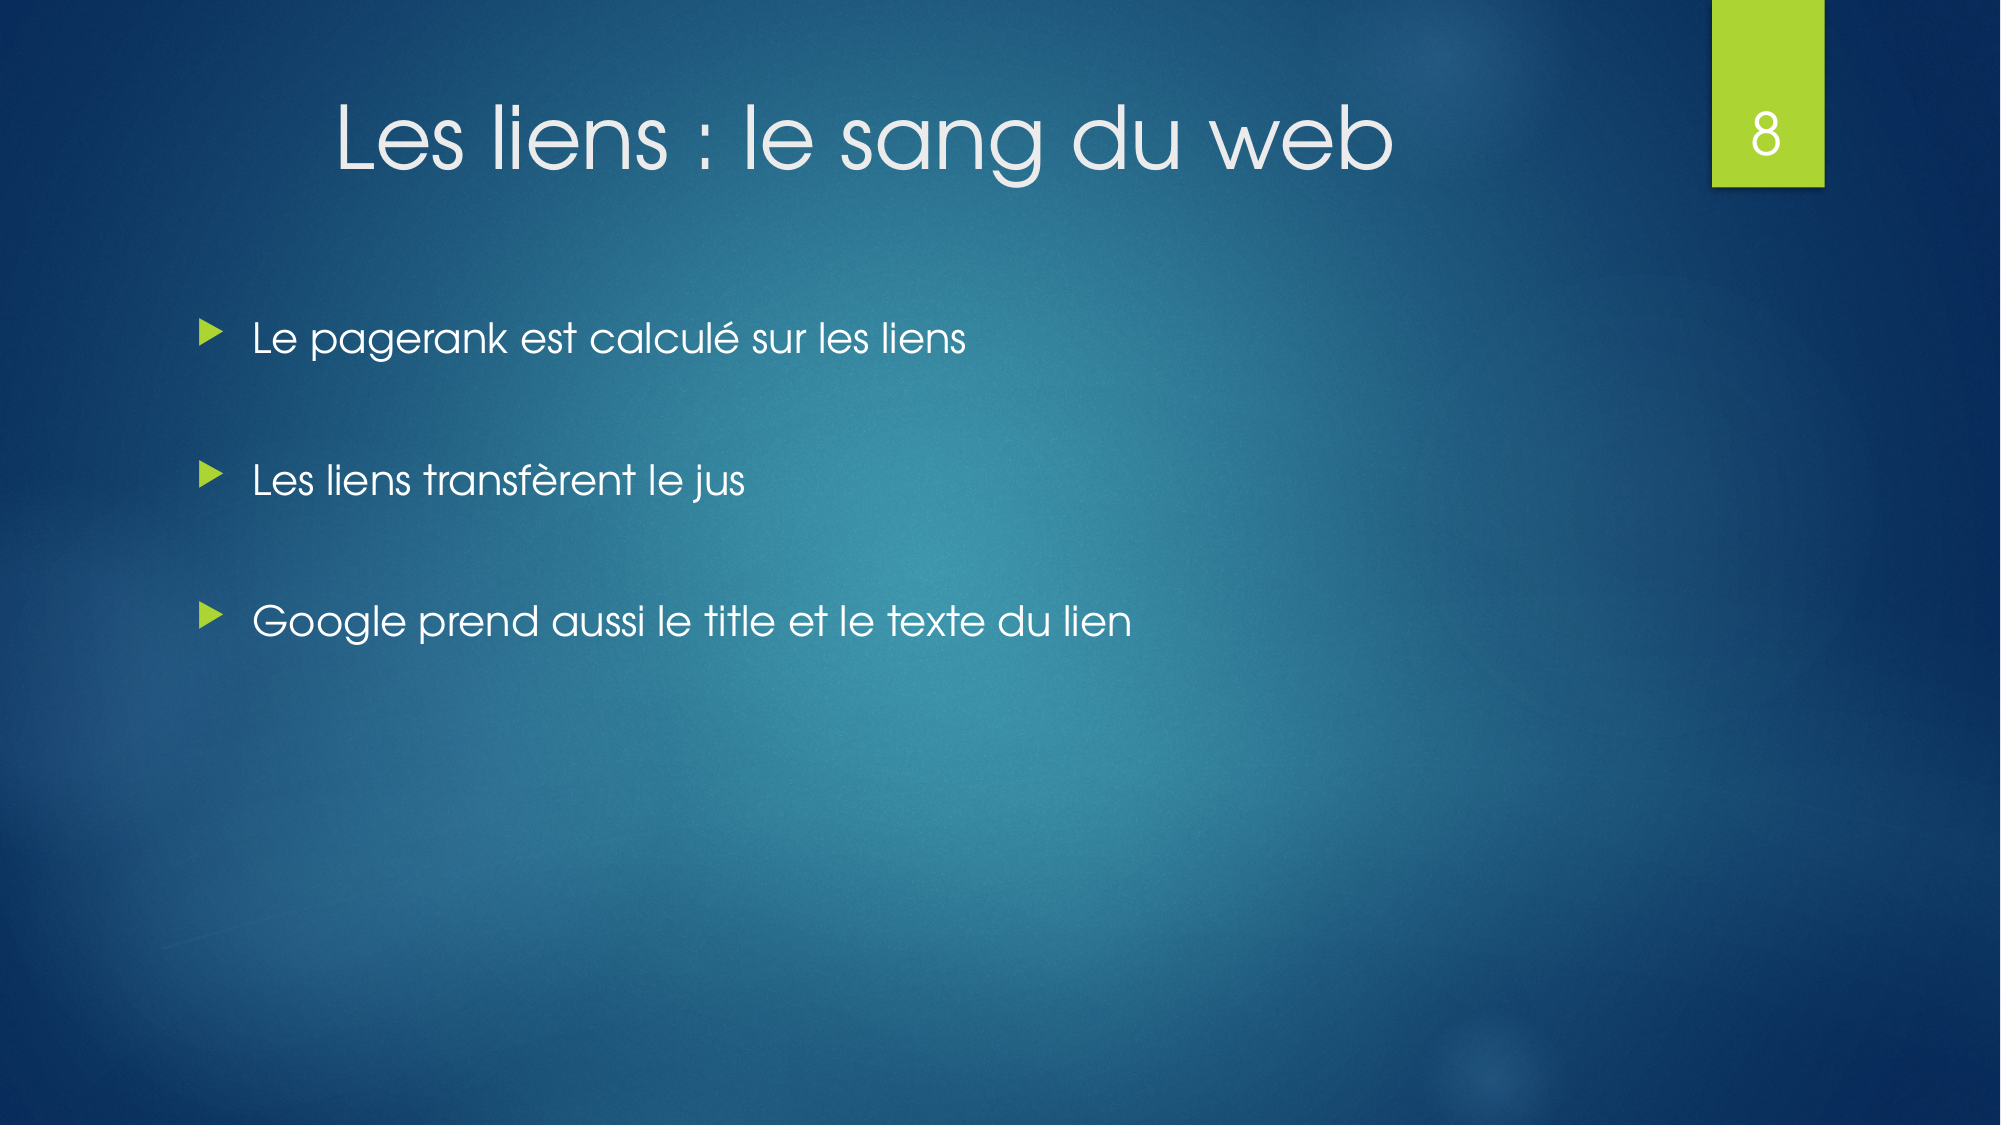

8
# Les liens : le sang du web
Le pagerank est calculé sur les liens

Les liens transfèrent le jus

Google prend aussi le title et le texte du lien